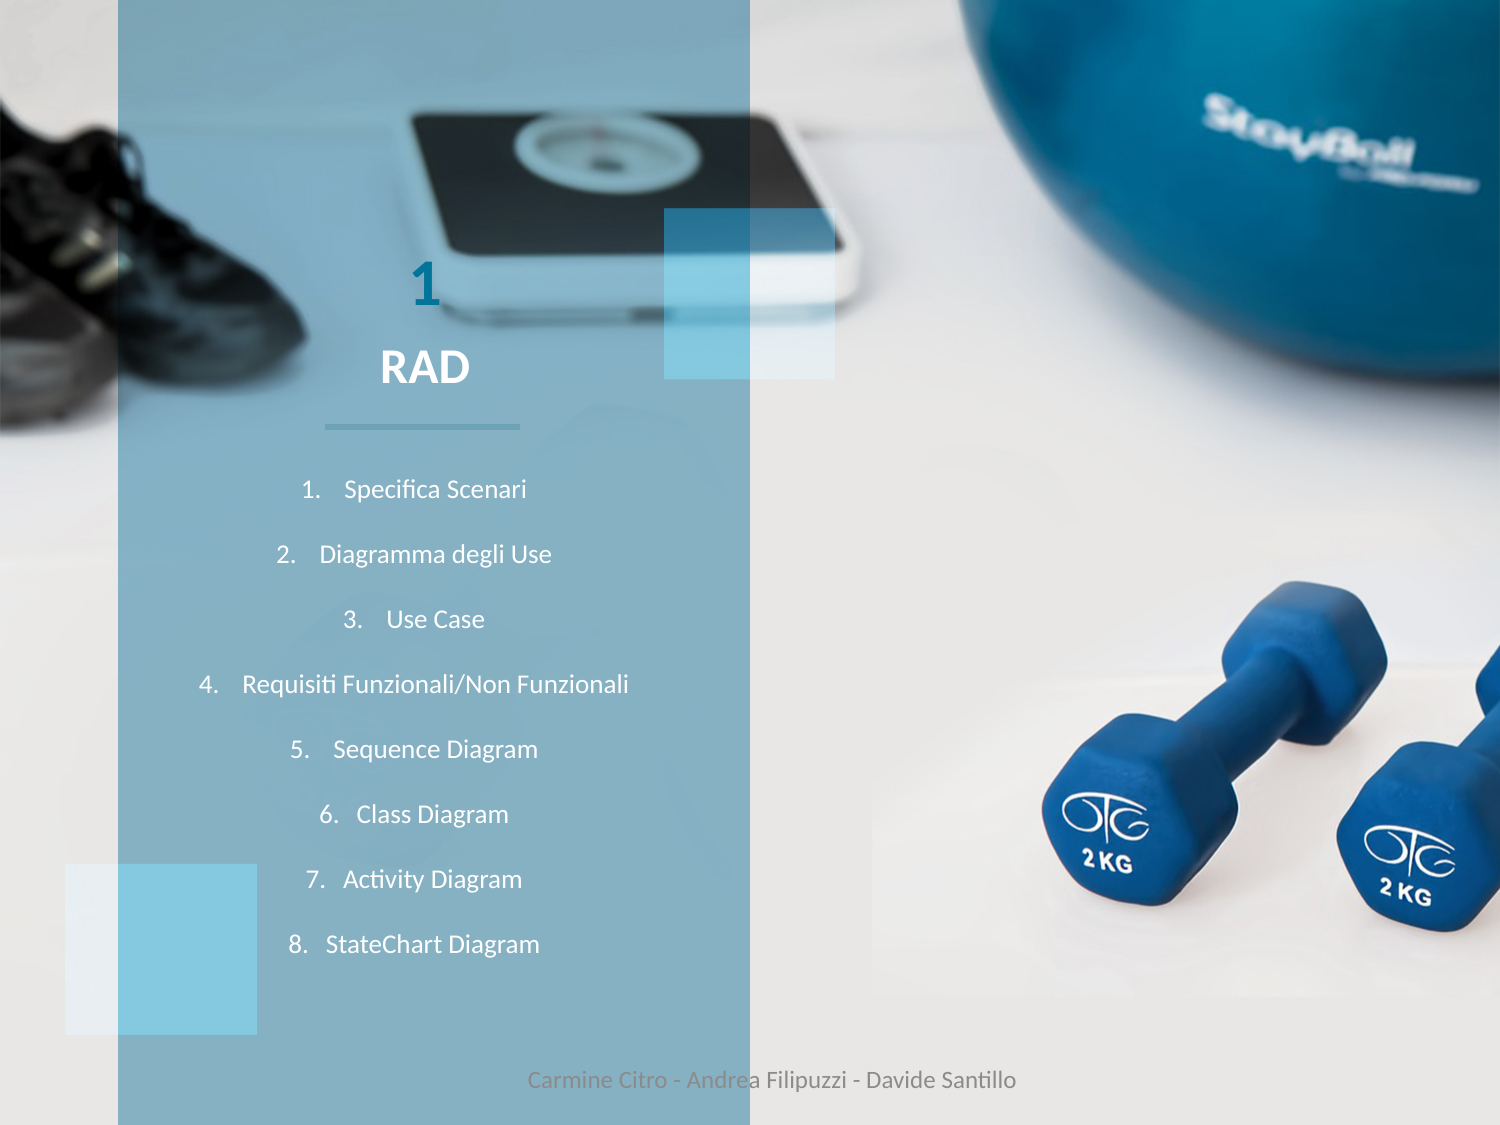

1
RAD

 Specifica Scenari
 Diagramma degli Use
 Use Case
 Requisiti Funzionali/Non Funzionali
 Sequence Diagram
Class Diagram
Activity Diagram
StateChart Diagram
Carmine Citro - Andrea Filipuzzi - Davide Santillo